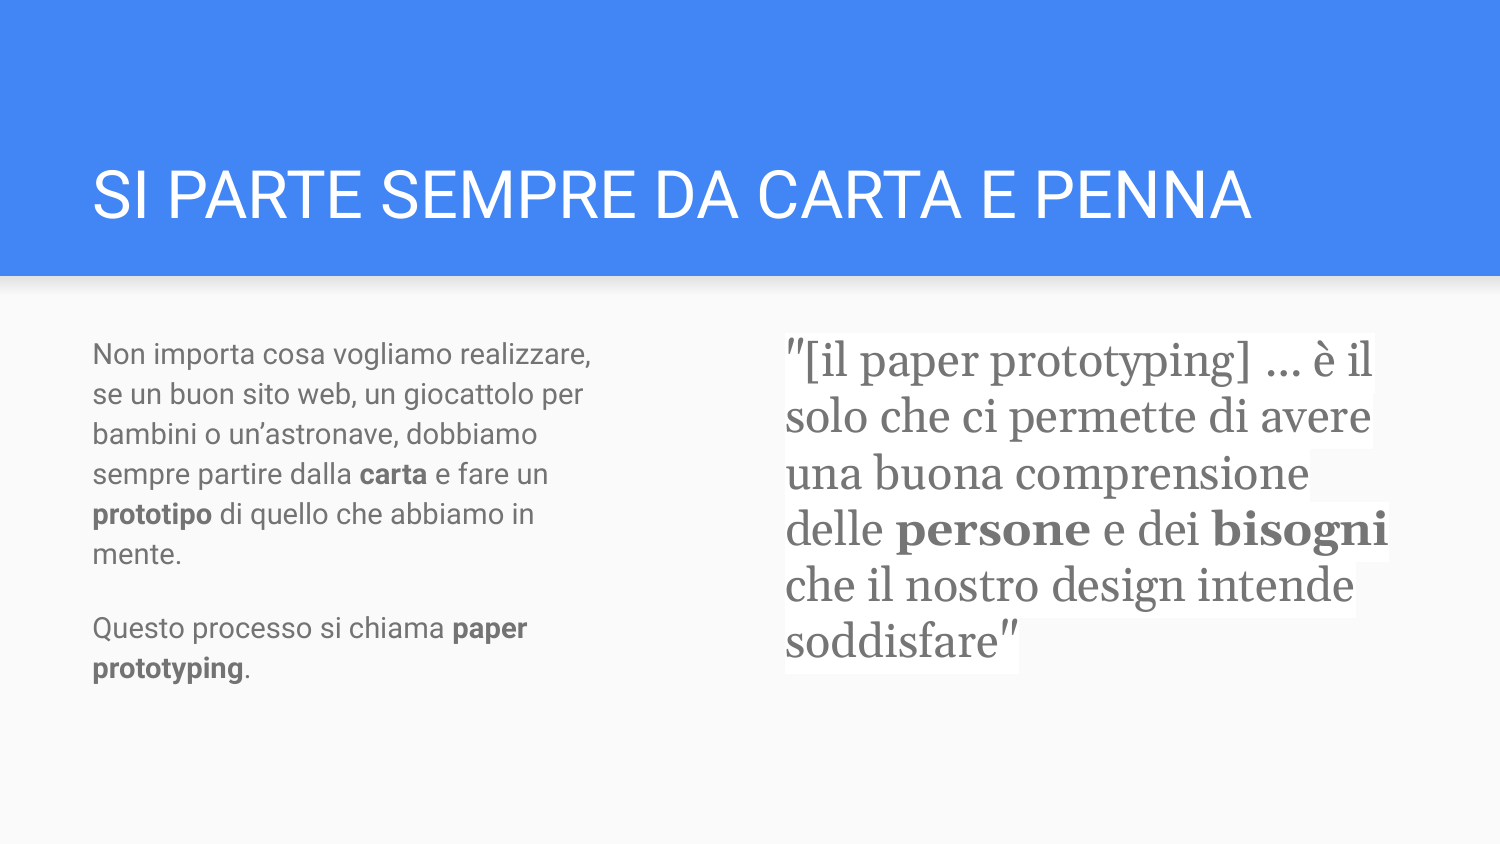

# SI PARTE SEMPRE DA CARTA E PENNA
Non importa cosa vogliamo realizzare, se un buon sito web, un giocattolo per bambini o un’astronave, dobbiamo sempre partire dalla carta e fare un prototipo di quello che abbiamo in mente.
Questo processo si chiama paper prototyping.

"[il paper prototyping] … è il solo che ci permette di avere una buona comprensione delle persone e dei bisogni che il nostro design intende soddisfare"